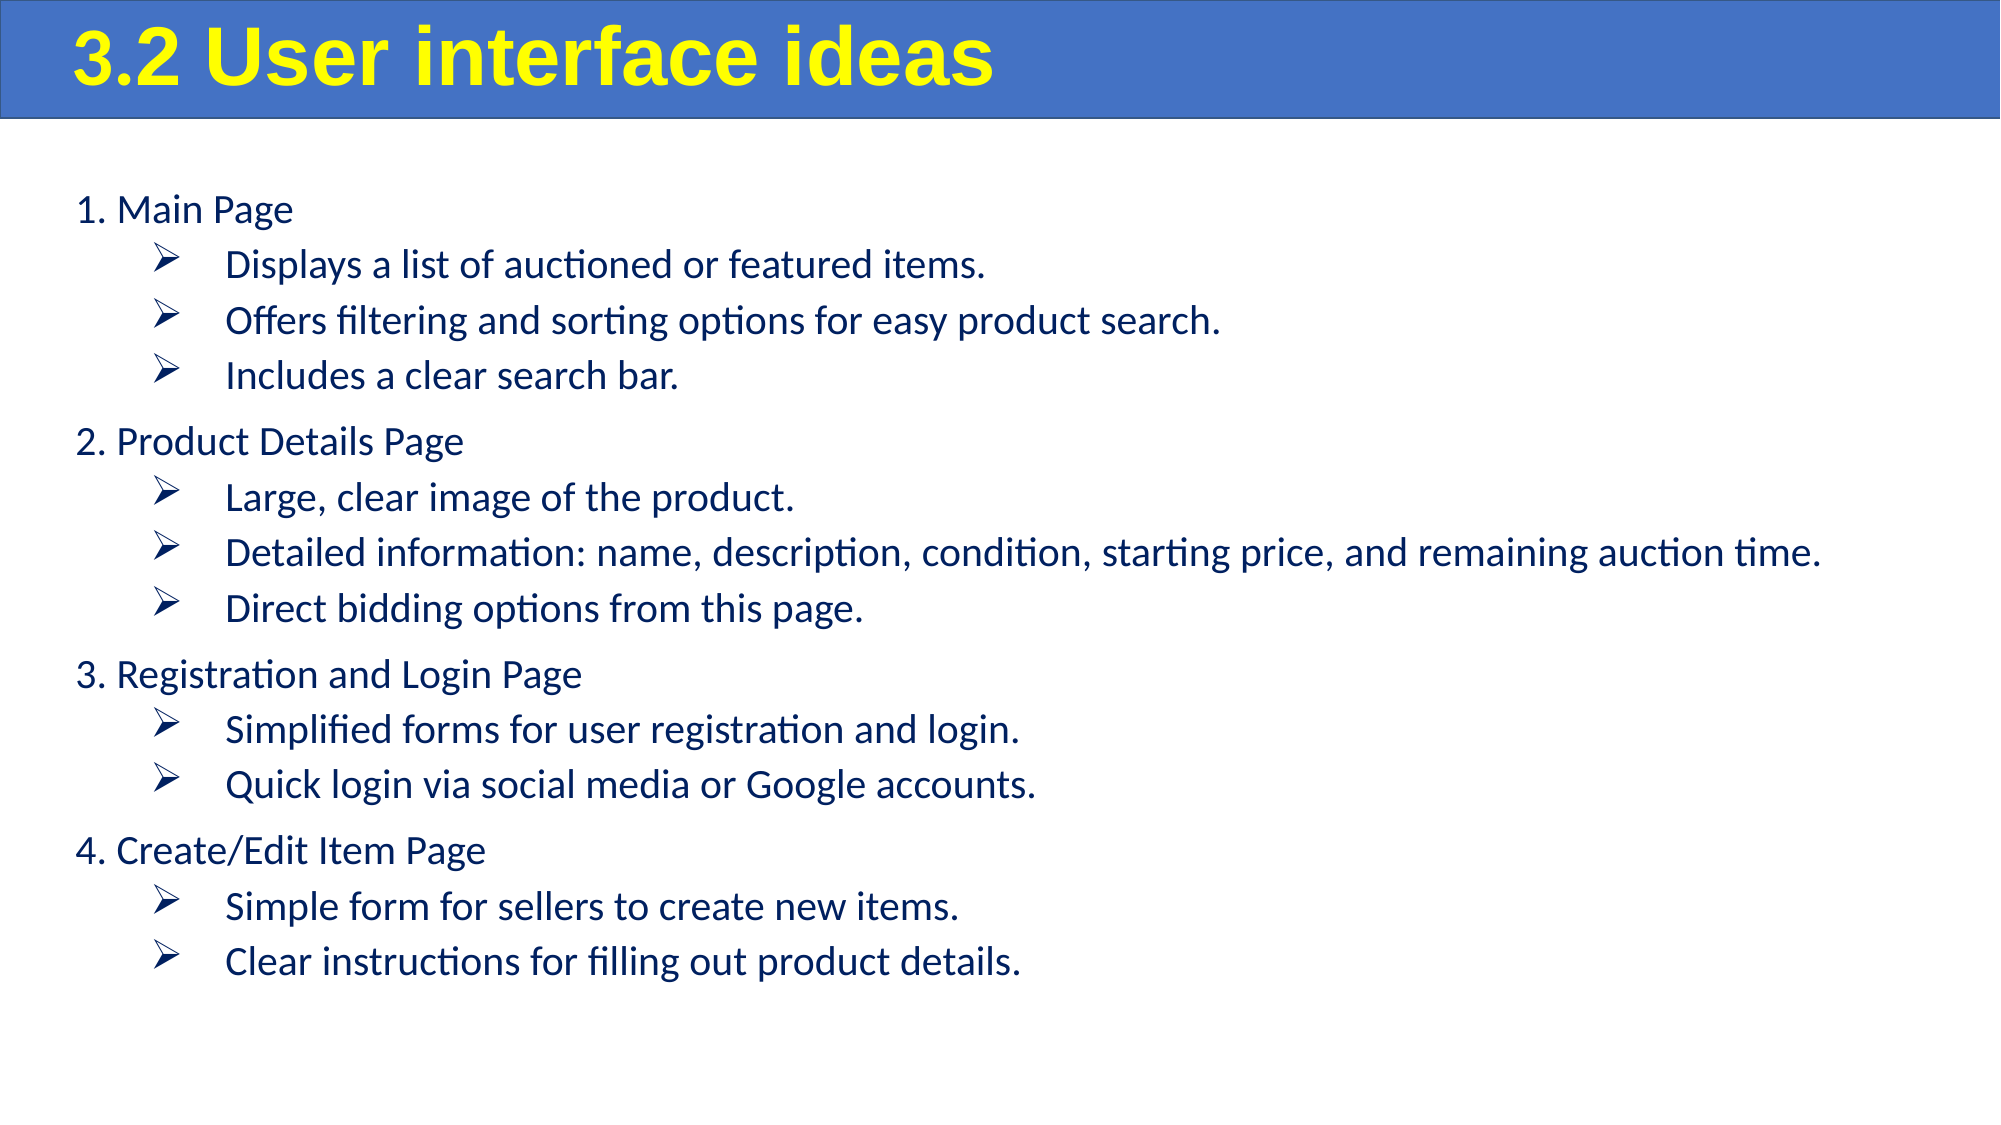

3.2 User interface ideas
1. Main Page
Displays a list of auctioned or featured items.
Offers filtering and sorting options for easy product search.
Includes a clear search bar.
2. Product Details Page
Large, clear image of the product.
Detailed information: name, description, condition, starting price, and remaining auction time.
Direct bidding options from this page.
3. Registration and Login Page
Simplified forms for user registration and login.
Quick login via social media or Google accounts.
4. Create/Edit Item Page
Simple form for sellers to create new items.
Clear instructions for filling out product details.